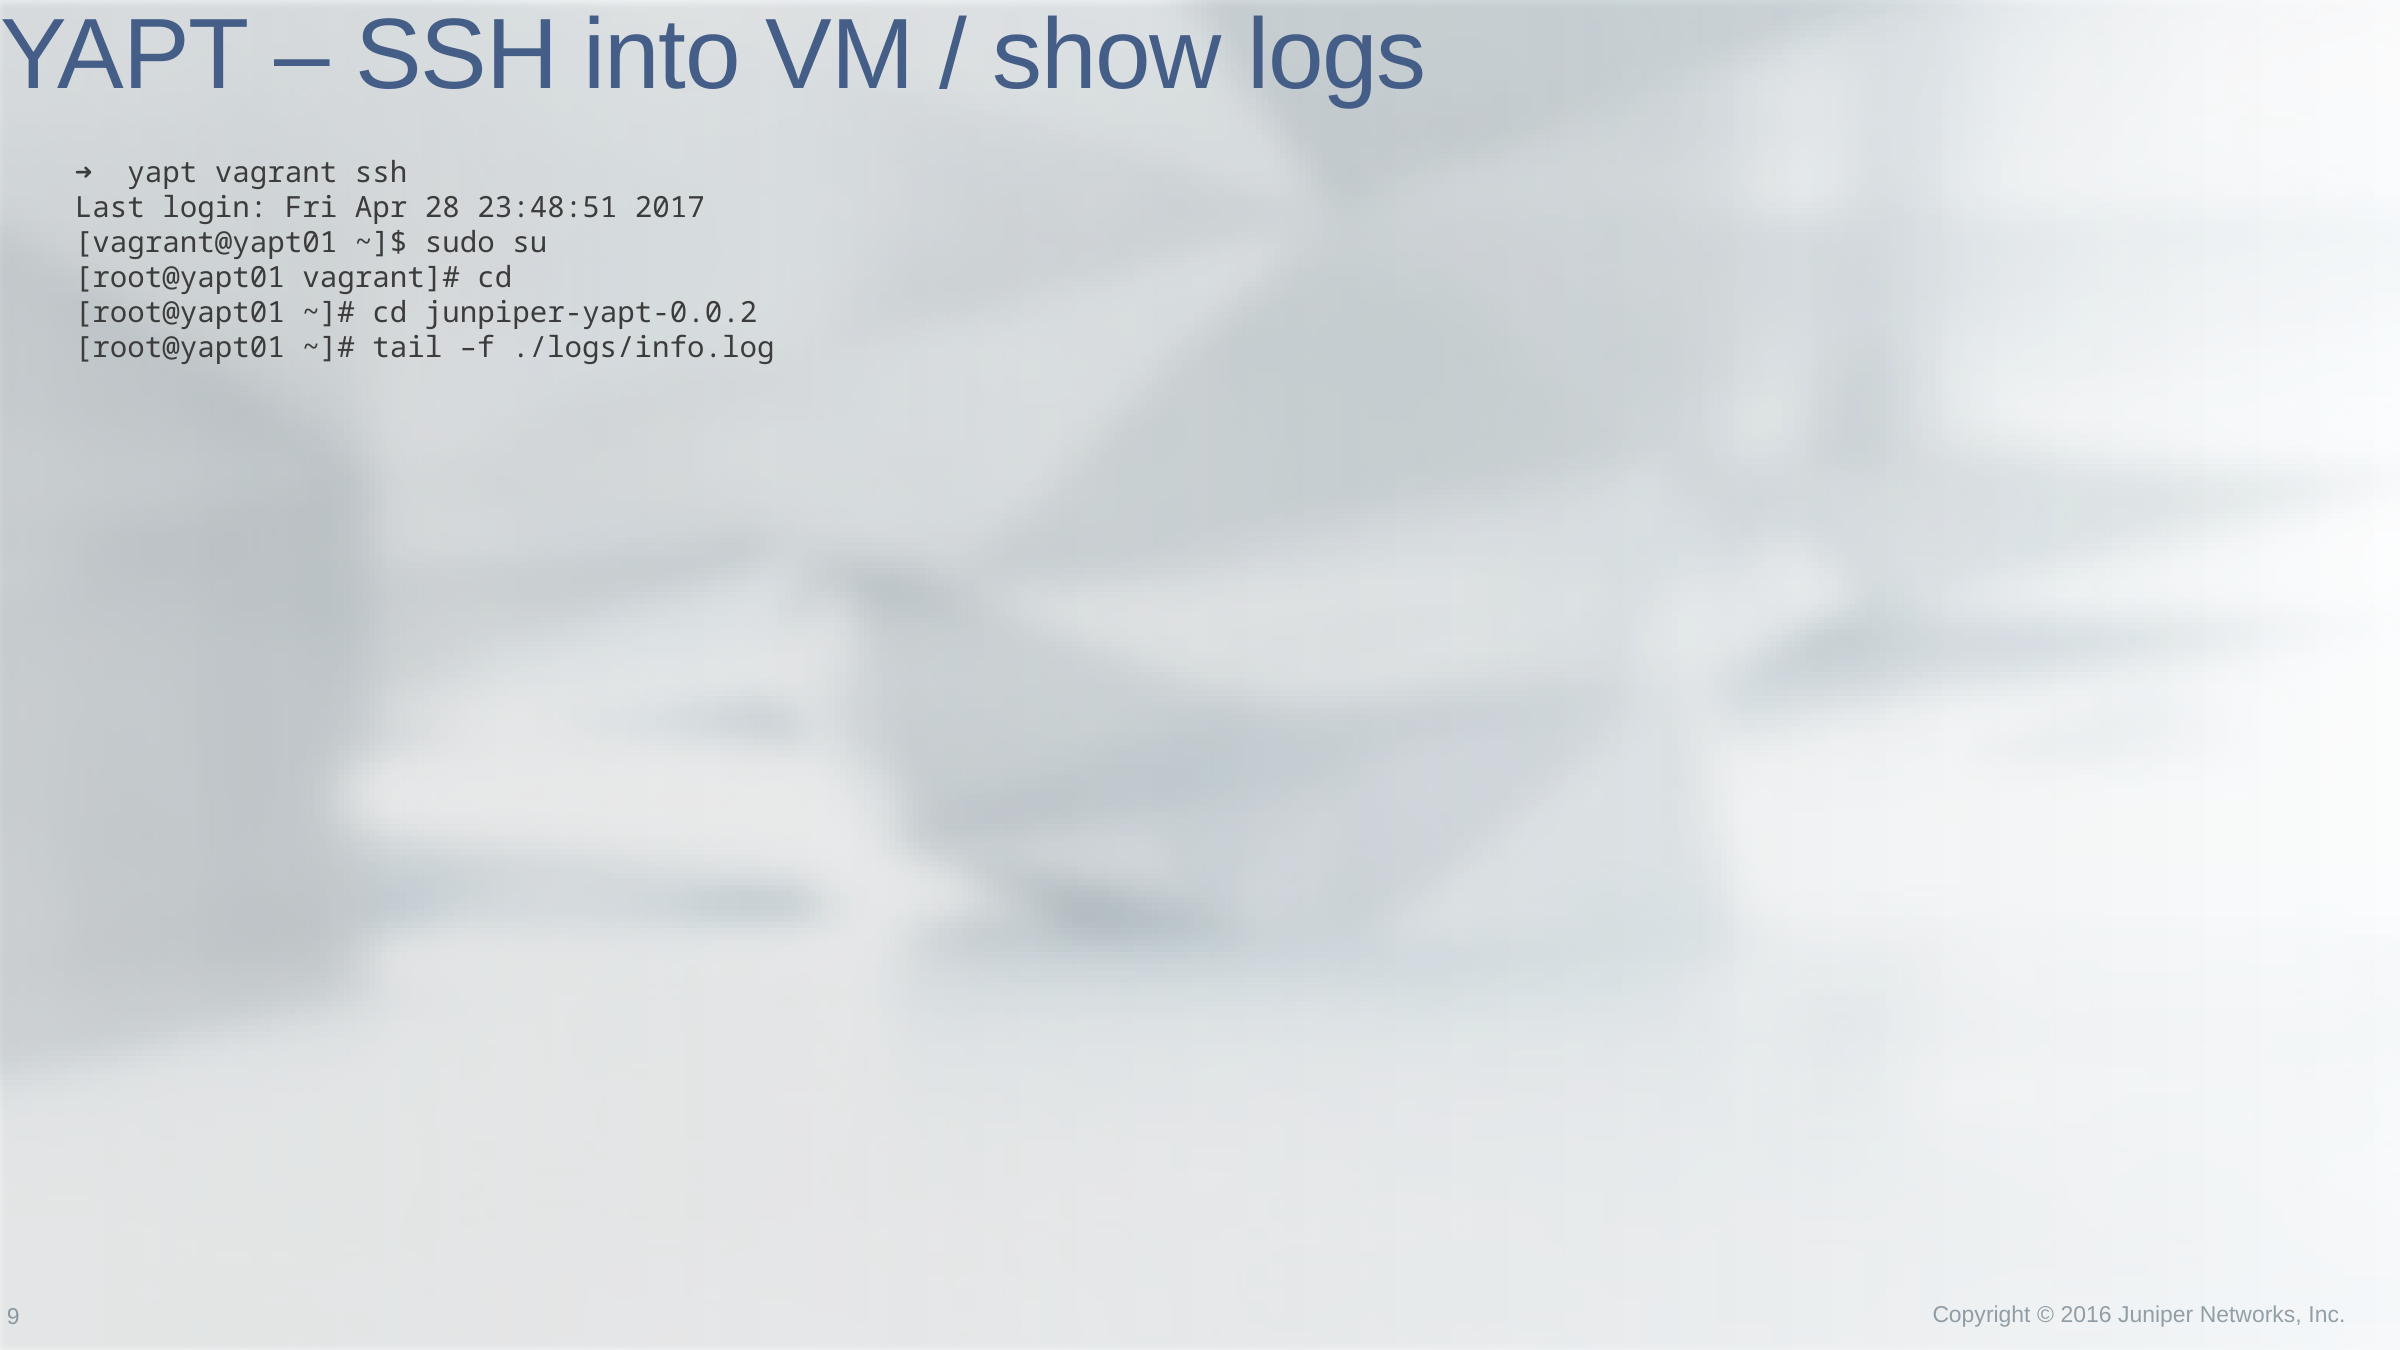

# YAPT – SSH into VM / show logs
➜  yapt vagrant ssh
Last login: Fri Apr 28 23:48:51 2017
[vagrant@yapt01 ~]$ sudo su
[root@yapt01 vagrant]# cd
[root@yapt01 ~]# cd junpiper-yapt-0.0.2
[root@yapt01 ~]# tail –f ./logs/info.log